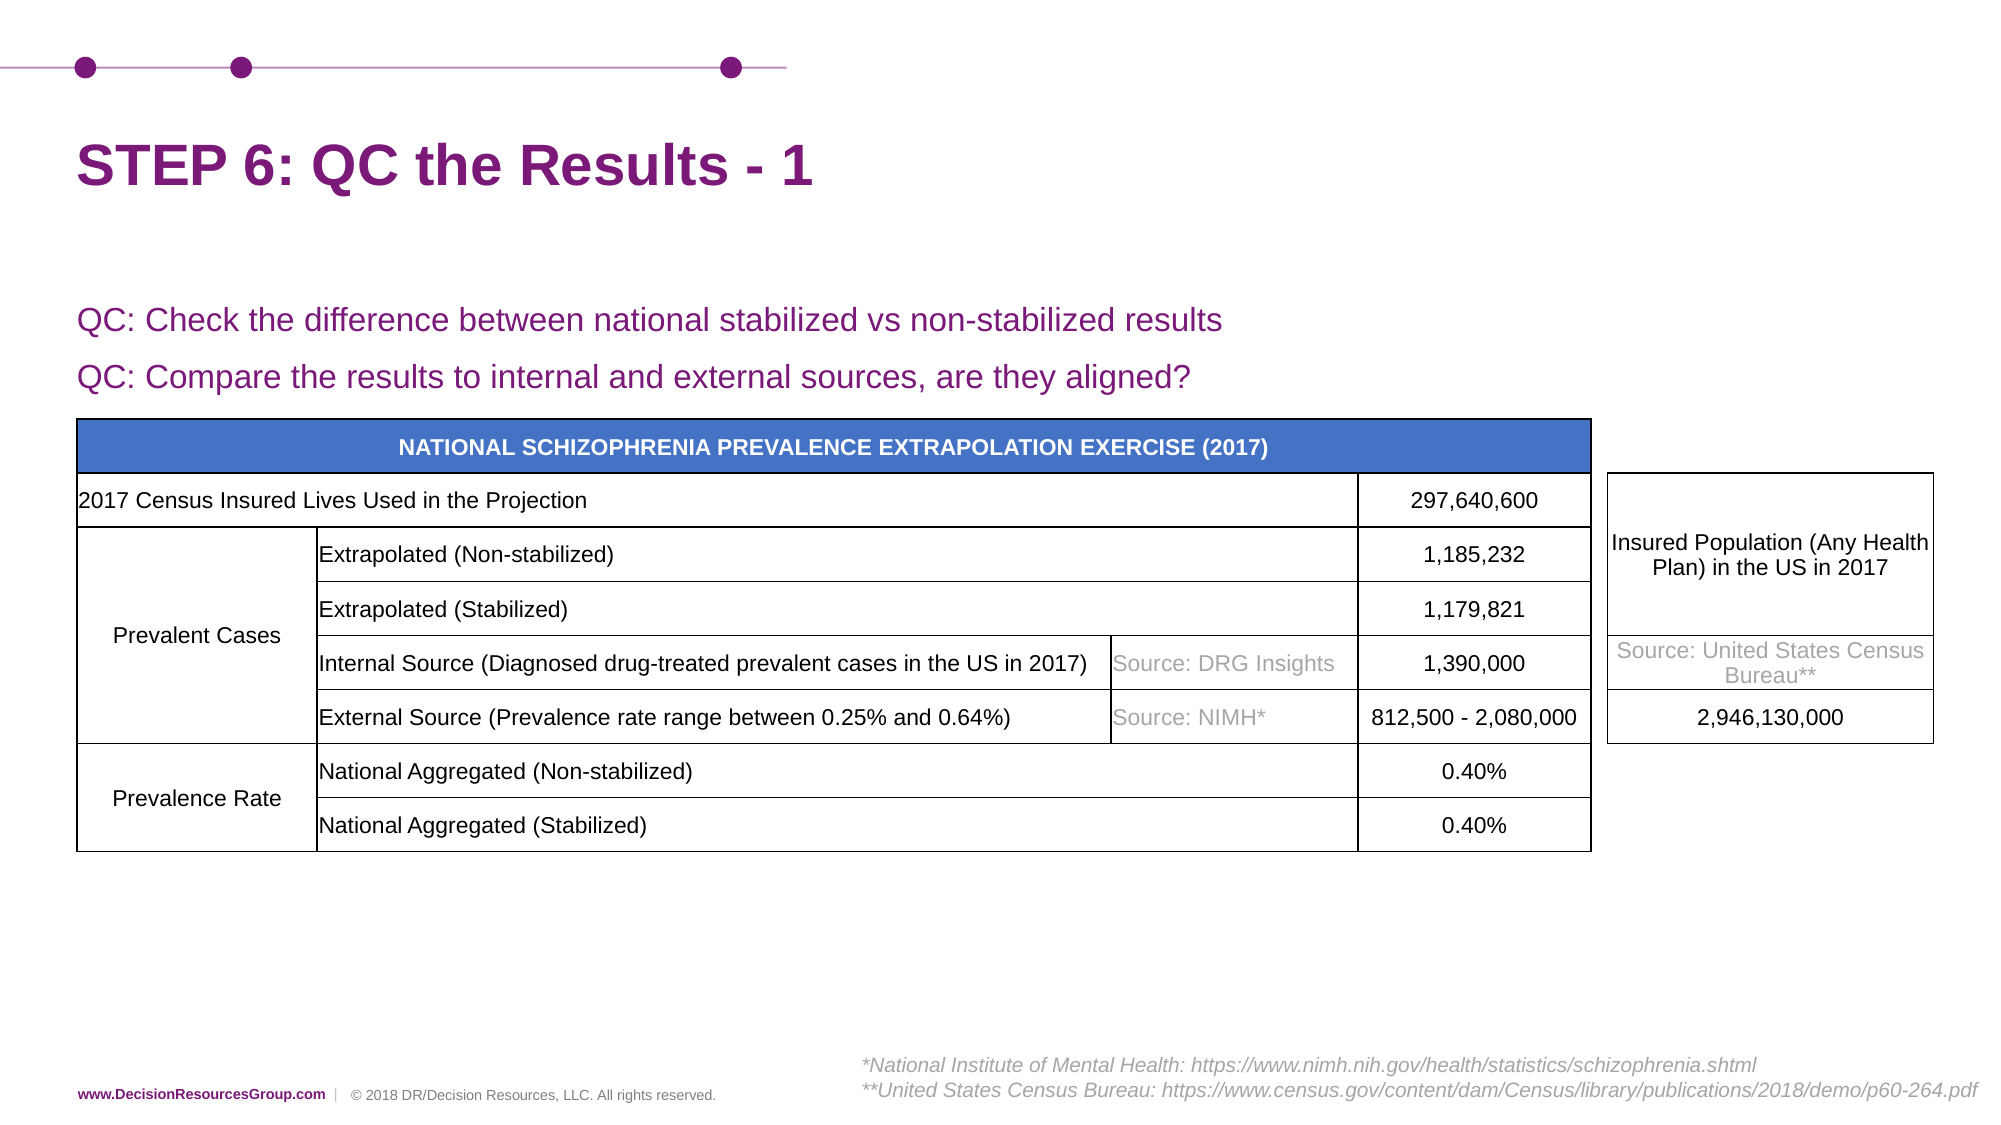

# STEP 6: QC the Results - 1
QC: Check the difference between national stabilized vs non-stabilized results
QC: Compare the results to internal and external sources, are they aligned?

| NATIONAL SCHIZOPHRENIA PREVALENCE Extrapolation EXERCISE (2017) |  |  |  |  |  |
| --- | --- | --- | --- | --- | --- |
| 2017 Census Insured Lives Used in the Projection |  |  | 297,640,600 |  | Insured Population (Any Health Plan) in the US in 2017 |
| Prevalent Cases | Extrapolated (Non-stabilized) |  | 1,185,232 |  |  |
|  | Extrapolated (Stabilized) |  | 1,179,821 |  |  |
|  | Internal Source (Diagnosed drug-treated prevalent cases in the US in 2017) | Source: DRG Insights | 1,390,000 |  | Source: United States Census Bureau\*\* |
|  | External Source (Prevalence rate range between 0.25% and 0.64%) | Source: NIMH\* | 812,500 - 2,080,000 |  | 2,946,130,000 |
| Prevalence Rate | National Aggregated (Non-stabilized) |  | 0.40% |  |  |
|  | National Aggregated (Stabilized) |  | 0.40% |  |  |
*National Institute of Mental Health: https://www.nimh.nih.gov/health/statistics/schizophrenia.shtml
**United States Census Bureau: https://www.census.gov/content/dam/Census/library/publications/2018/demo/p60-264.pdf
© 2018 DR/Decision Resources, LLC. All rights reserved.